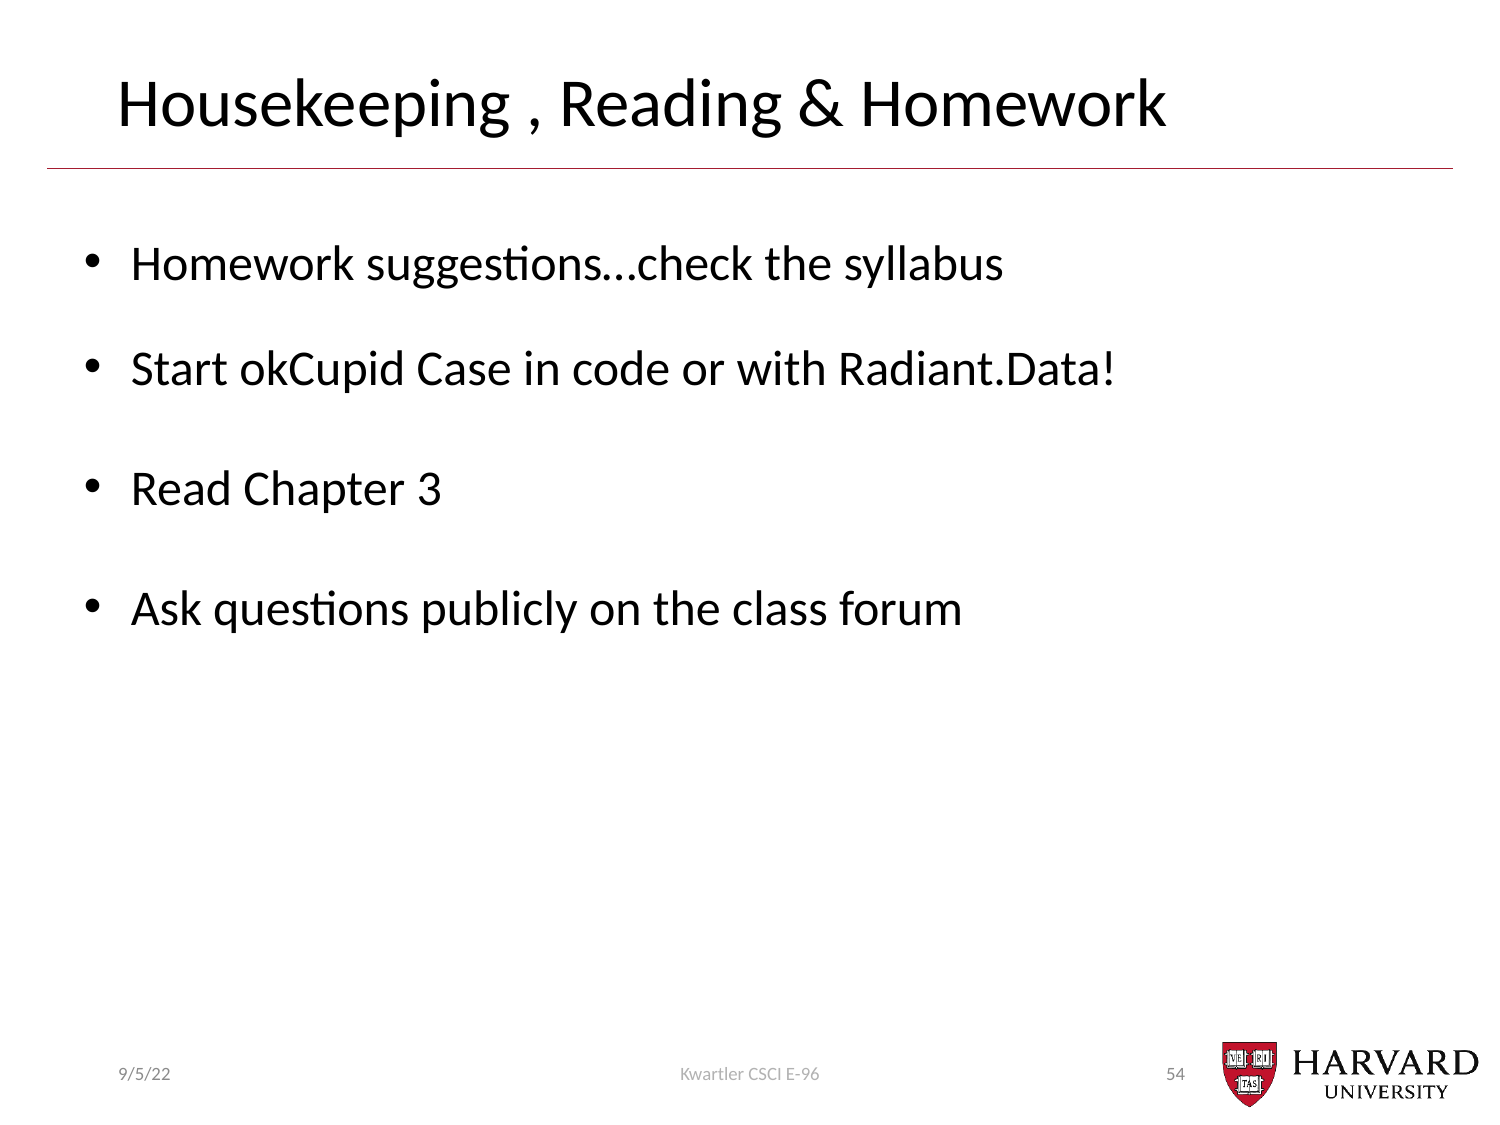

# Housekeeping , Reading & Homework

Homework suggestions…check the syllabus

Start okCupid Case in code or with Radiant.Data!

Read Chapter 3

Ask questions publicly on the class forum
9/5/22
Kwartler CSCI E-96
54